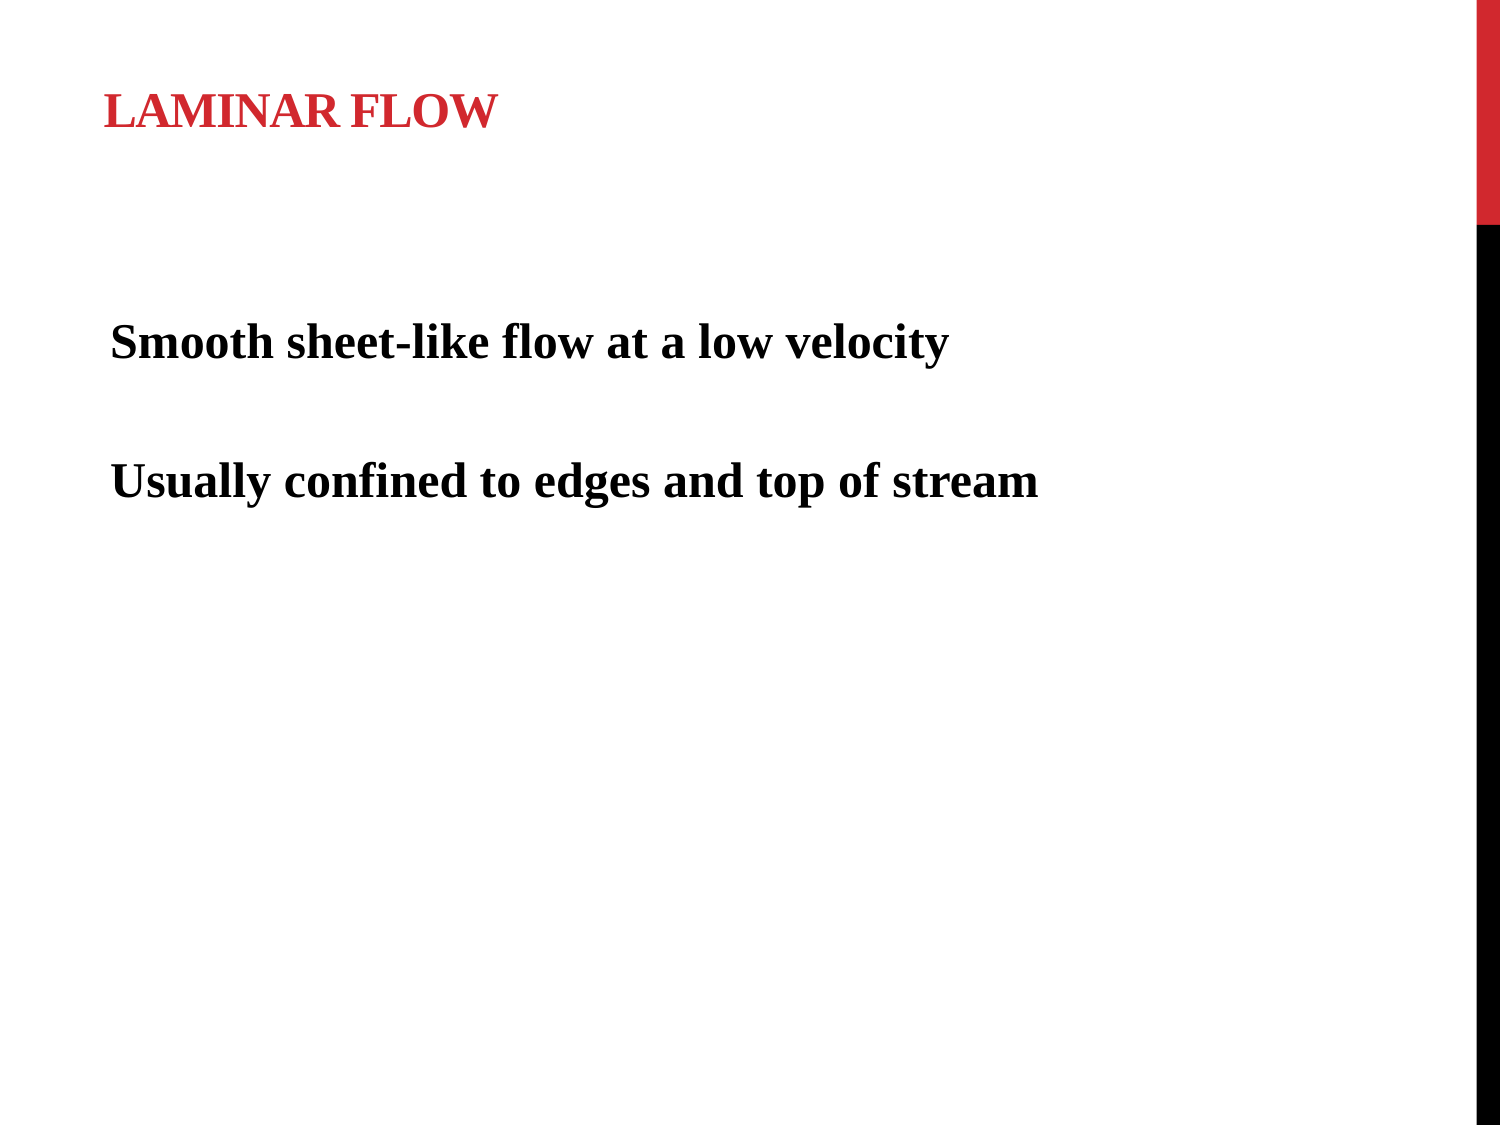

# Laminar flow
Smooth sheet-like flow at a low velocity

Usually confined to edges and top of stream